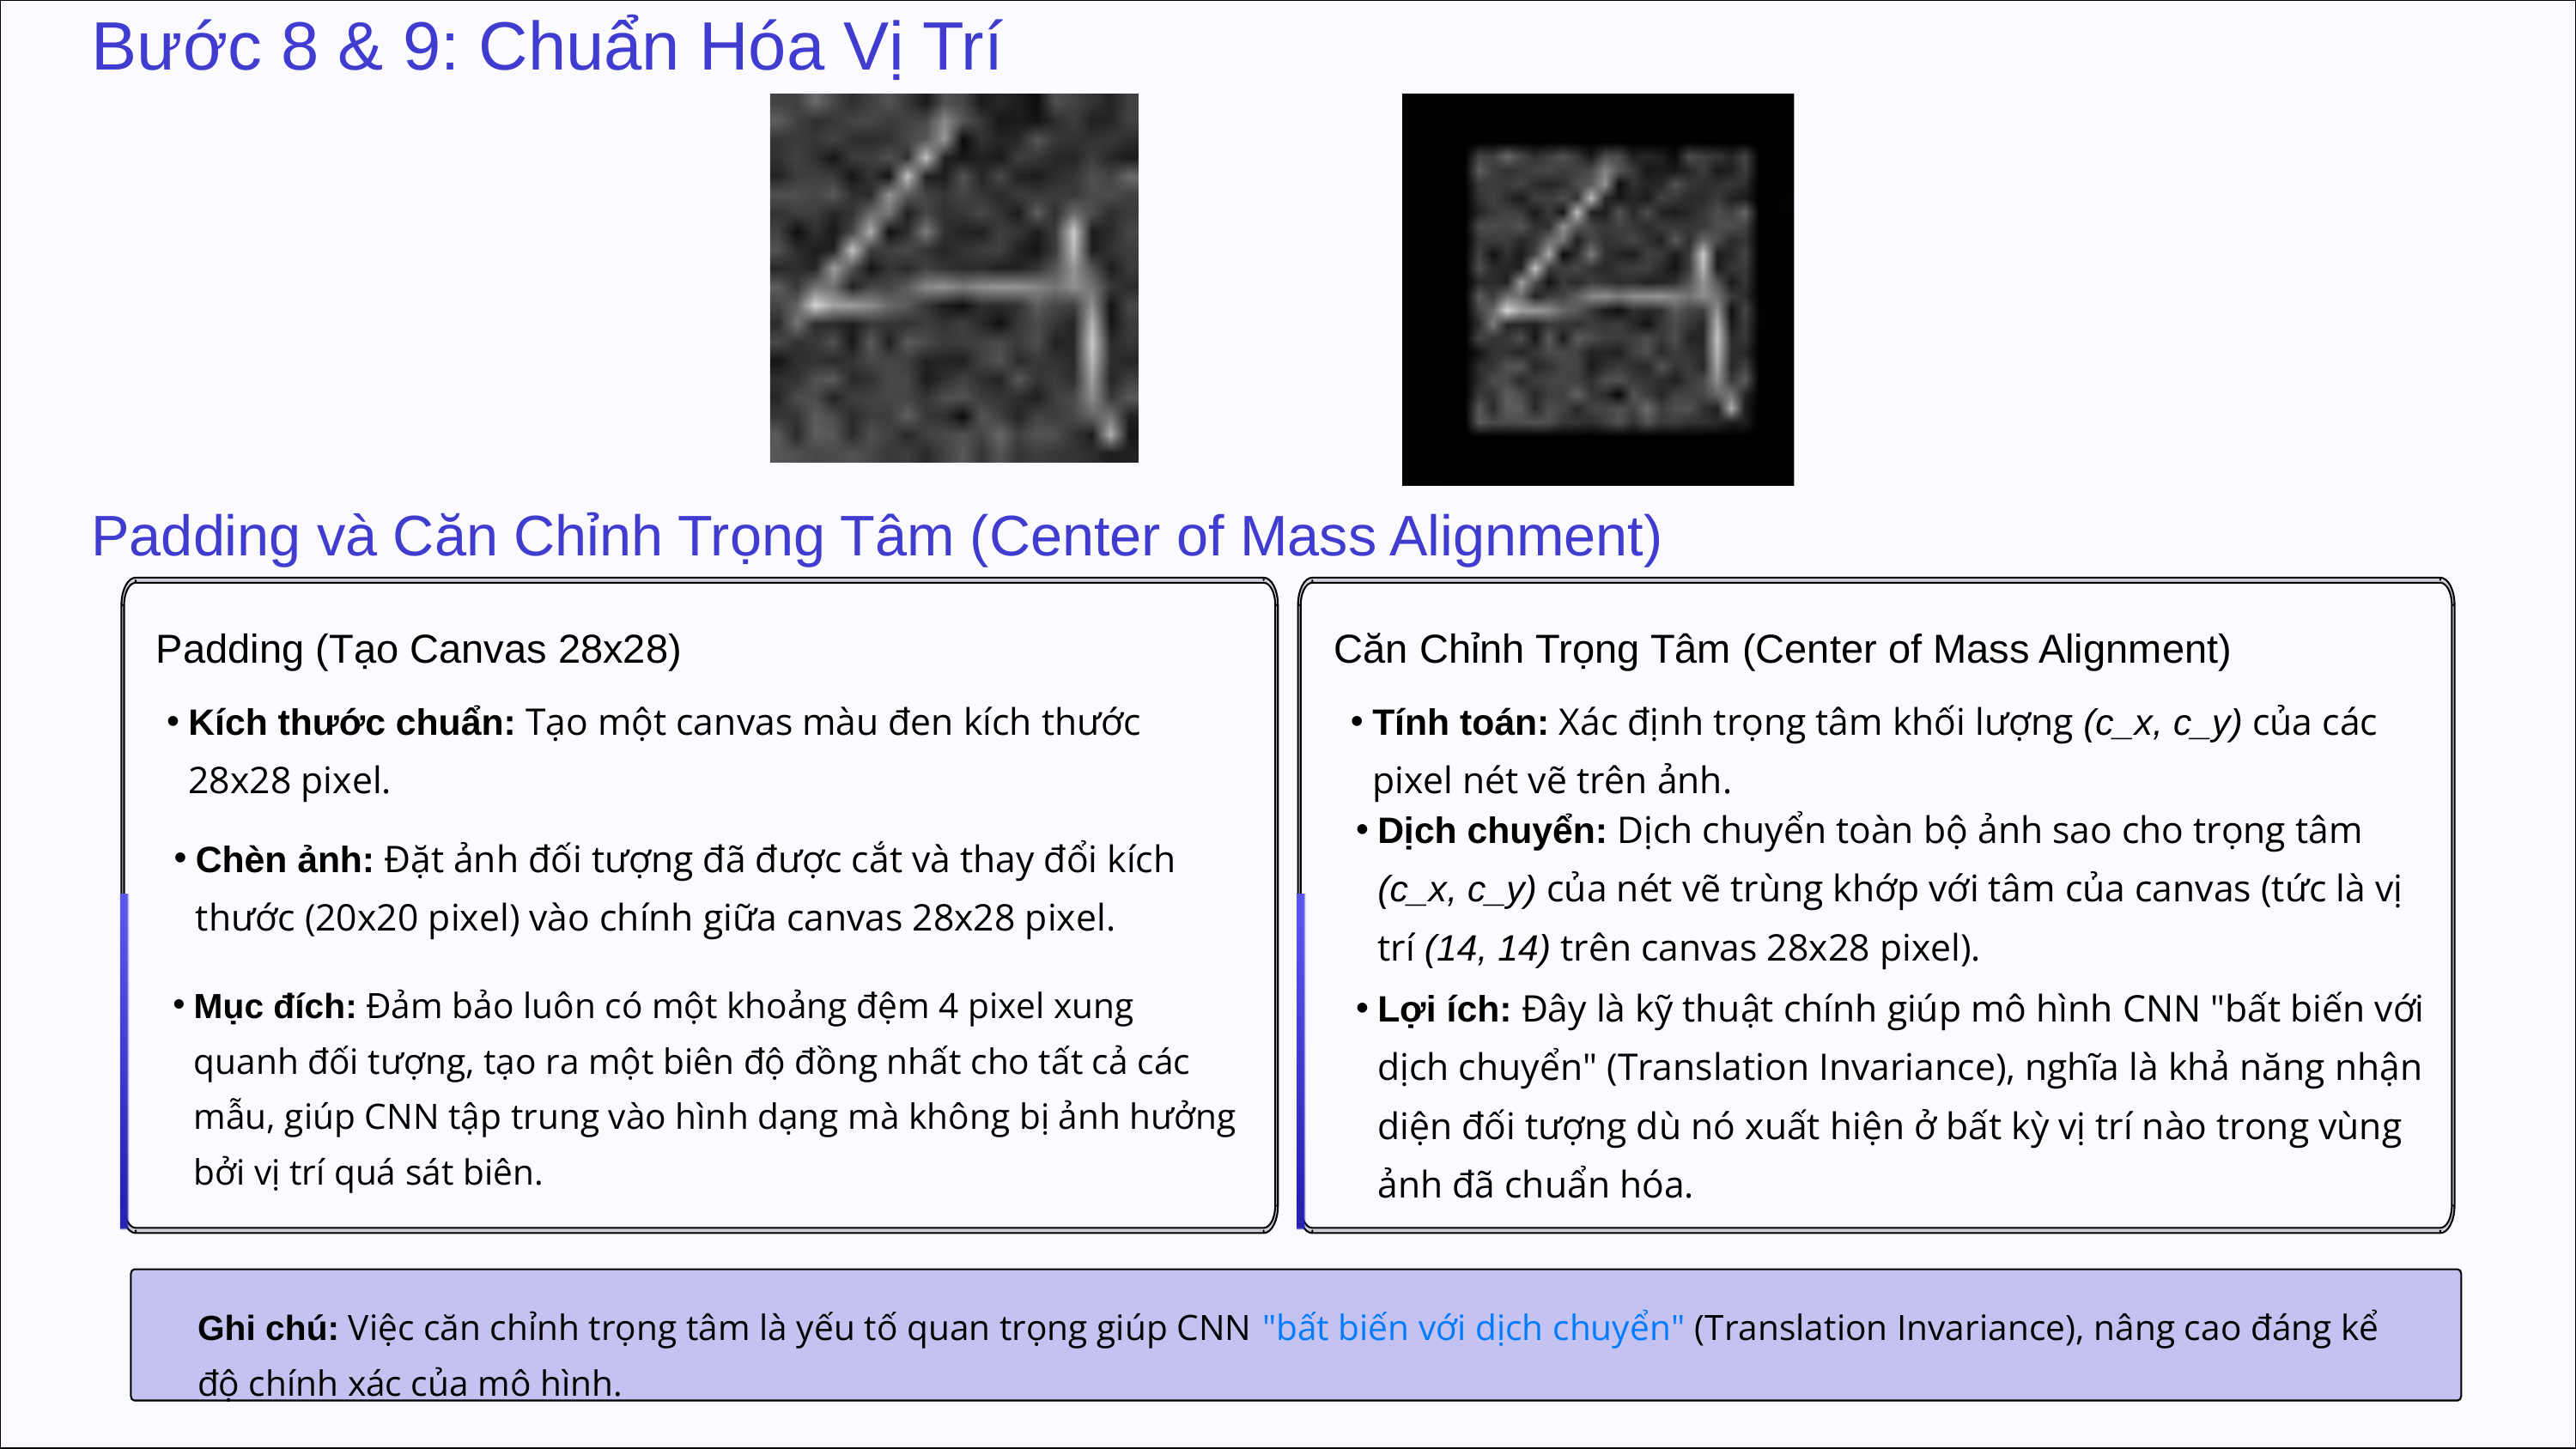

Bước 8 & 9: Chuẩn Hóa Vị Trí

Padding và Căn Chỉnh Trọng Tâm (Center of Mass Alignment)

Padding (Tạo Canvas 28x28)
Căn Chỉnh Trọng Tâm (Center of Mass Alignment)
Kích thước chuẩn: Tạo một canvas màu đen kích thước 28x28 pixel.
Tính toán: Xác định trọng tâm khối lượng (c_x, c_y) của các pixel nét vẽ trên ảnh.
Dịch chuyển: Dịch chuyển toàn bộ ảnh sao cho trọng tâm (c_x, c_y) của nét vẽ trùng khớp với tâm của canvas (tức là vị trí (14, 14) trên canvas 28x28 pixel).
Chèn ảnh: Đặt ảnh đối tượng đã được cắt và thay đổi kích thước (20x20 pixel) vào chính giữa canvas 28x28 pixel.

Mục đích: Đảm bảo luôn có một khoảng đệm 4 pixel xung quanh đối tượng, tạo ra một biên độ đồng nhất cho tất cả các mẫu, giúp CNN tập trung vào hình dạng mà không bị ảnh hưởng bởi vị trí quá sát biên.
Lợi ích: Đây là kỹ thuật chính giúp mô hình CNN "bất biến với dịch chuyển" (Translation Invariance), nghĩa là khả năng nhận diện đối tượng dù nó xuất hiện ở bất kỳ vị trí nào trong vùng ảnh đã chuẩn hóa.

Ghi chú: Việc căn chỉnh trọng tâm là yếu tố quan trọng giúp CNN "bất biến với dịch chuyển" (Translation Invariance), nâng cao đáng kể độ chính xác của mô hình.